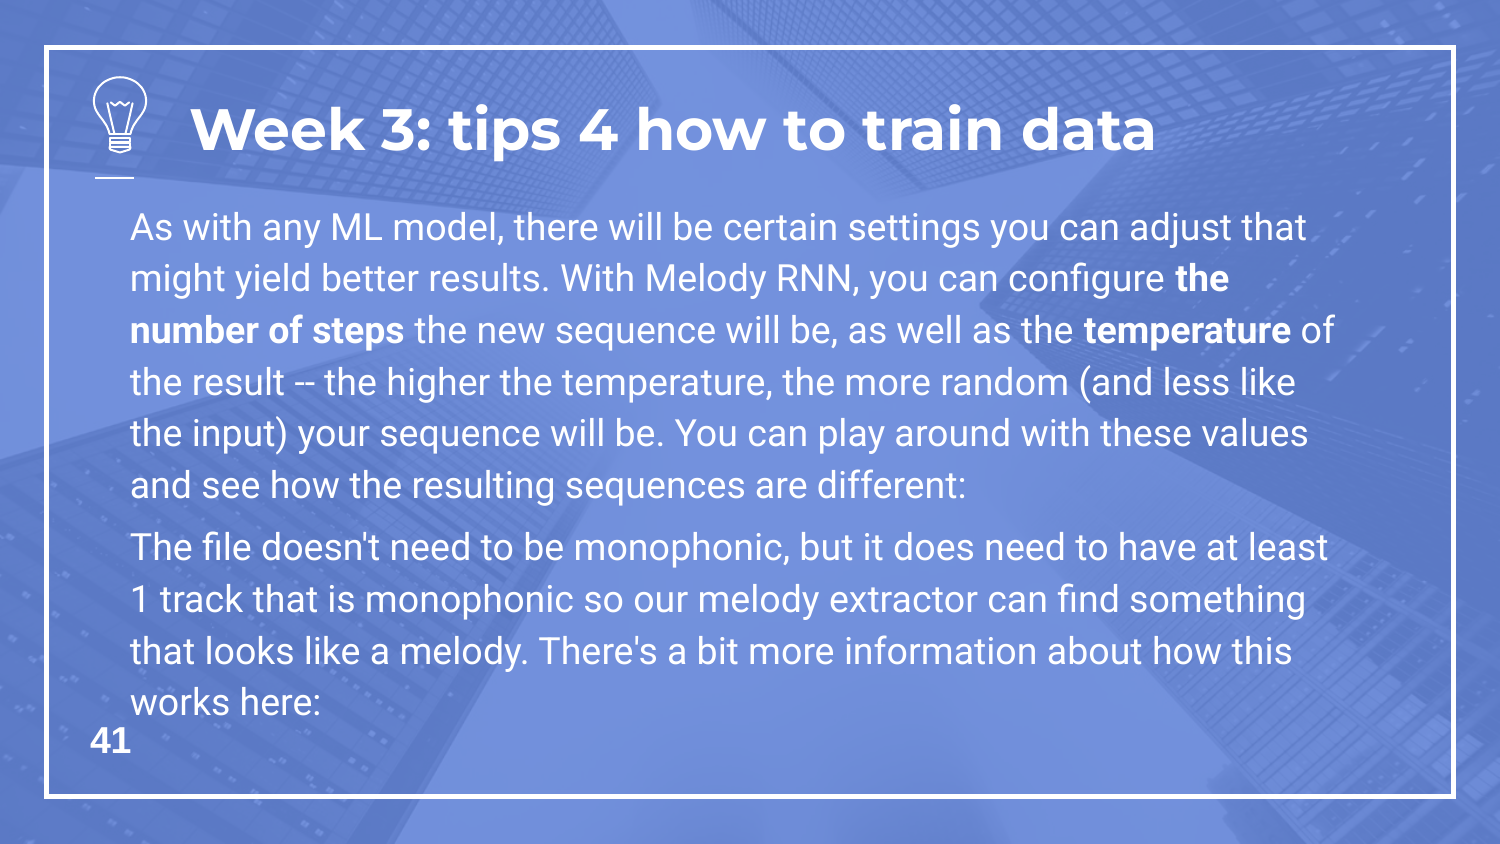

# Week 3: tips 4 how to train data

As with any ML model, there will be certain settings you can adjust that might yield better results. With Melody RNN, you can configure the number of steps the new sequence will be, as well as the temperature of the result -- the higher the temperature, the more random (and less like the input) your sequence will be. You can play around with these values and see how the resulting sequences are different:
The file doesn't need to be monophonic, but it does need to have at least 1 track that is monophonic so our melody extractor can find something that looks like a melody. There's a bit more information about how this works here:

41